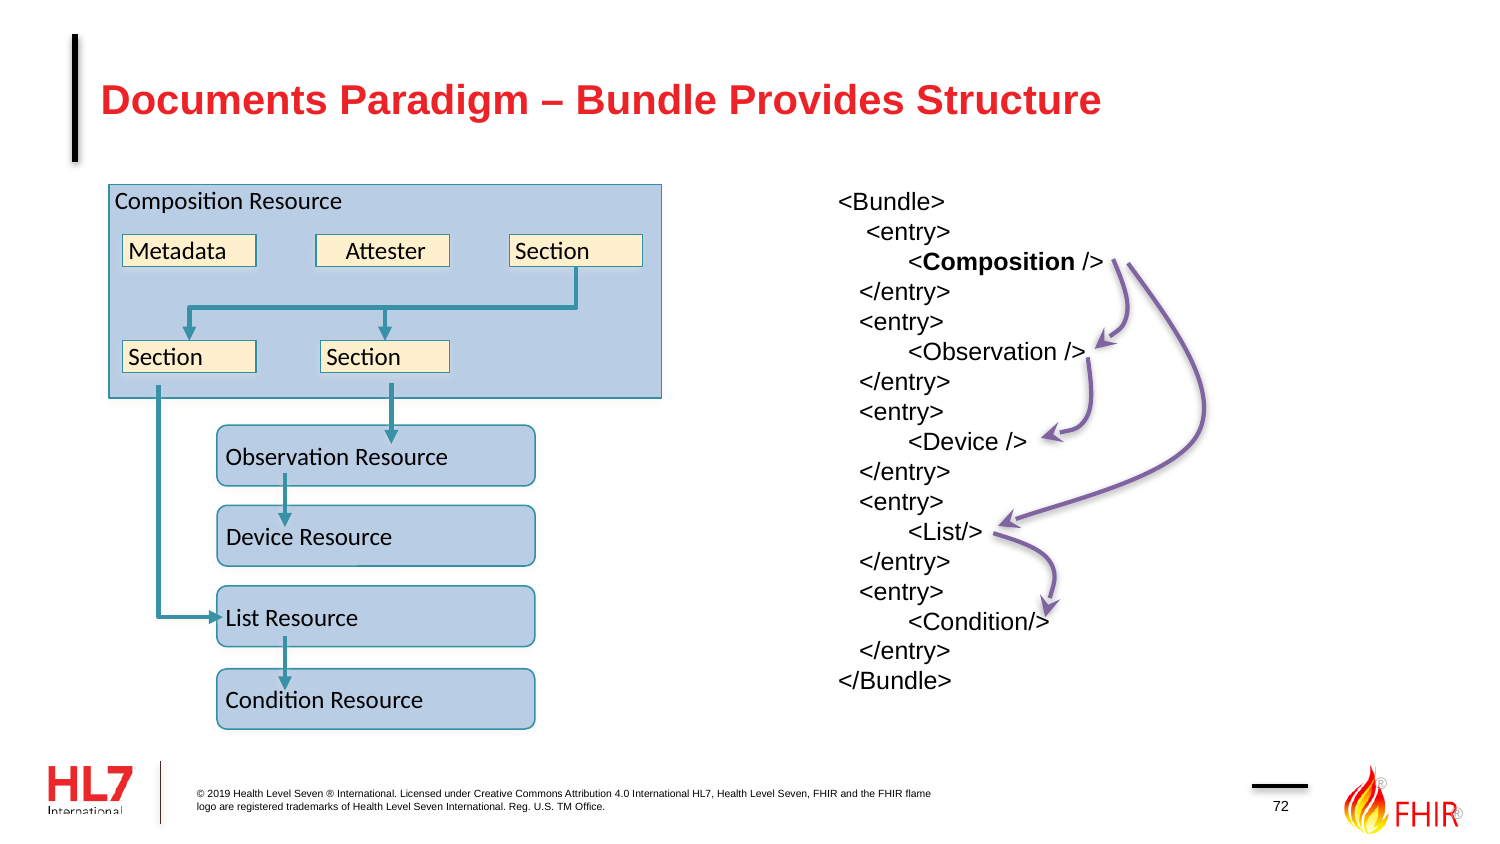

# Documents Paradigm – Bundle Provides Structure
<Bundle>
    <entry>
          <Composition />
   </entry>
   <entry>
          <Observation />
   </entry>
   <entry>
          <Device />
   </entry>
   <entry>
          <List/>
   </entry>
   <entry>
          <Condition/>
   </entry>
</Bundle>
Composition Resource
Metadata
Attester
Section

Section
Section

Observation Resource

Device Resource

List Resource
Condition Resource
72
© 2019 Health Level Seven ® International. Licensed under Creative Commons Attribution 4.0 International HL7, Health Level Seven, FHIR and the FHIR flame logo are registered trademarks of Health Level Seven International. Reg. U.S. TM Office.